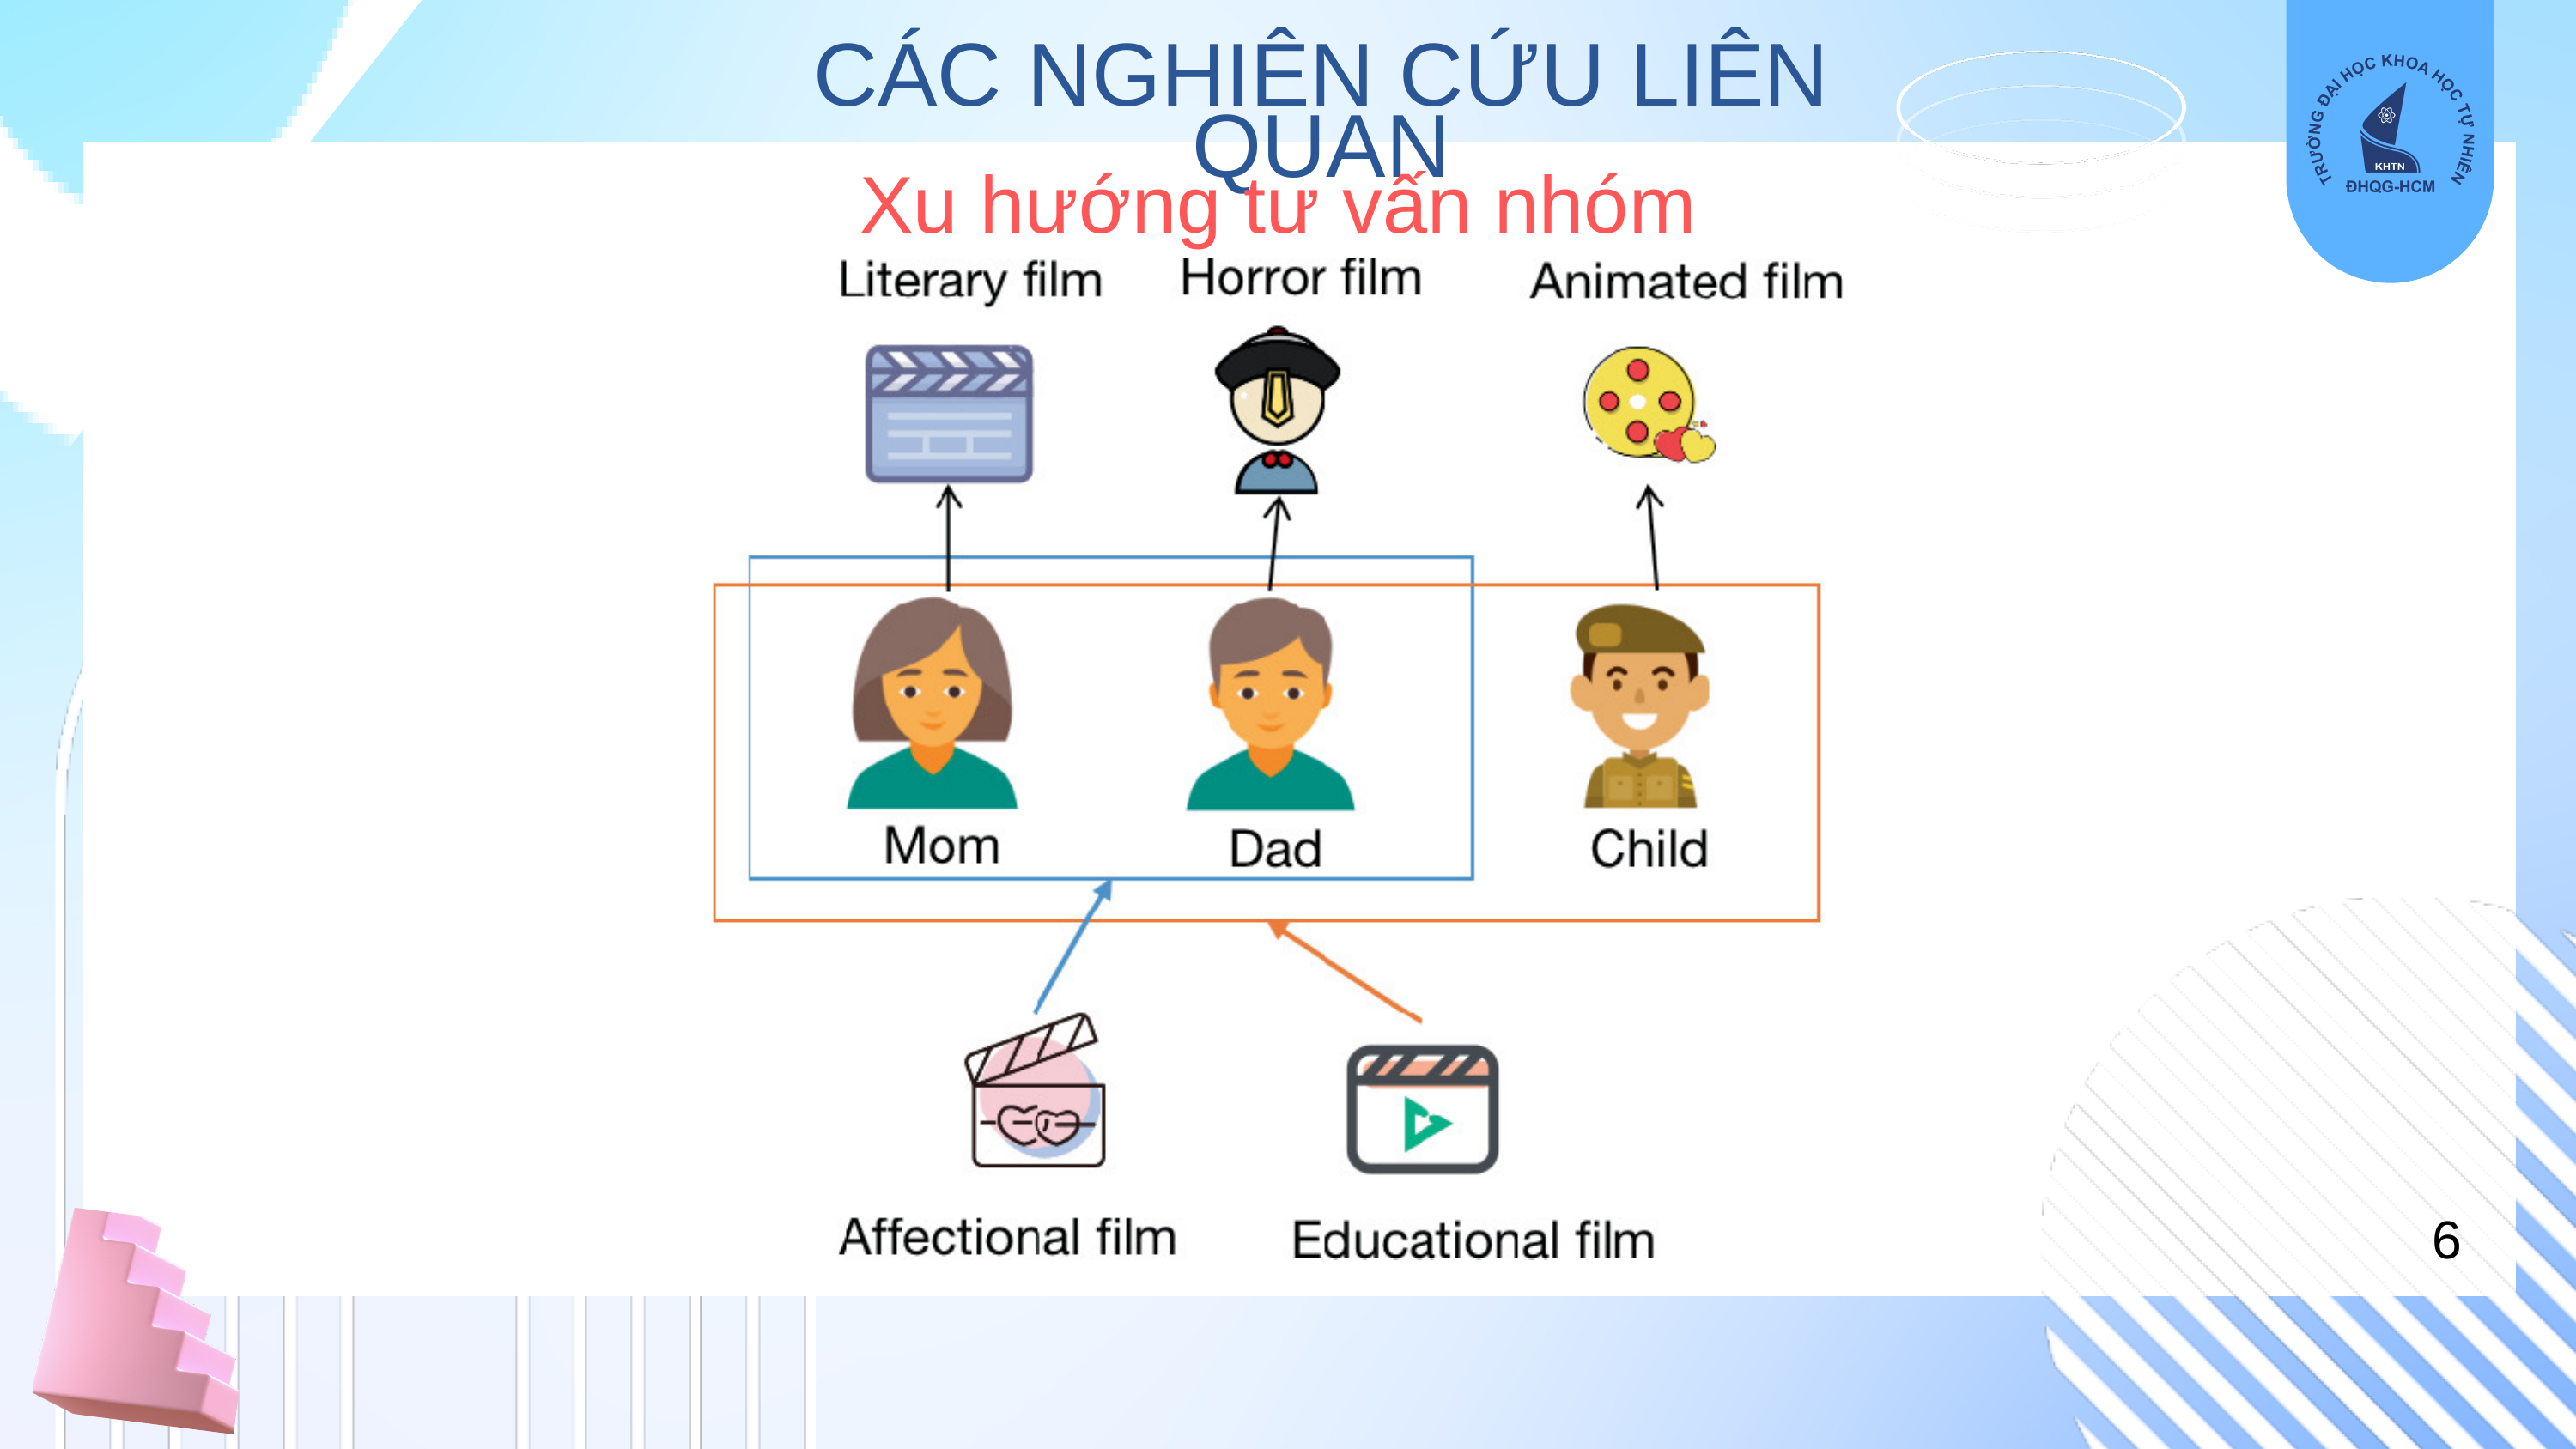

CÁC NGHIÊN CỨU LIÊN QUAN

Xu hướng tư vấn nhóm

6